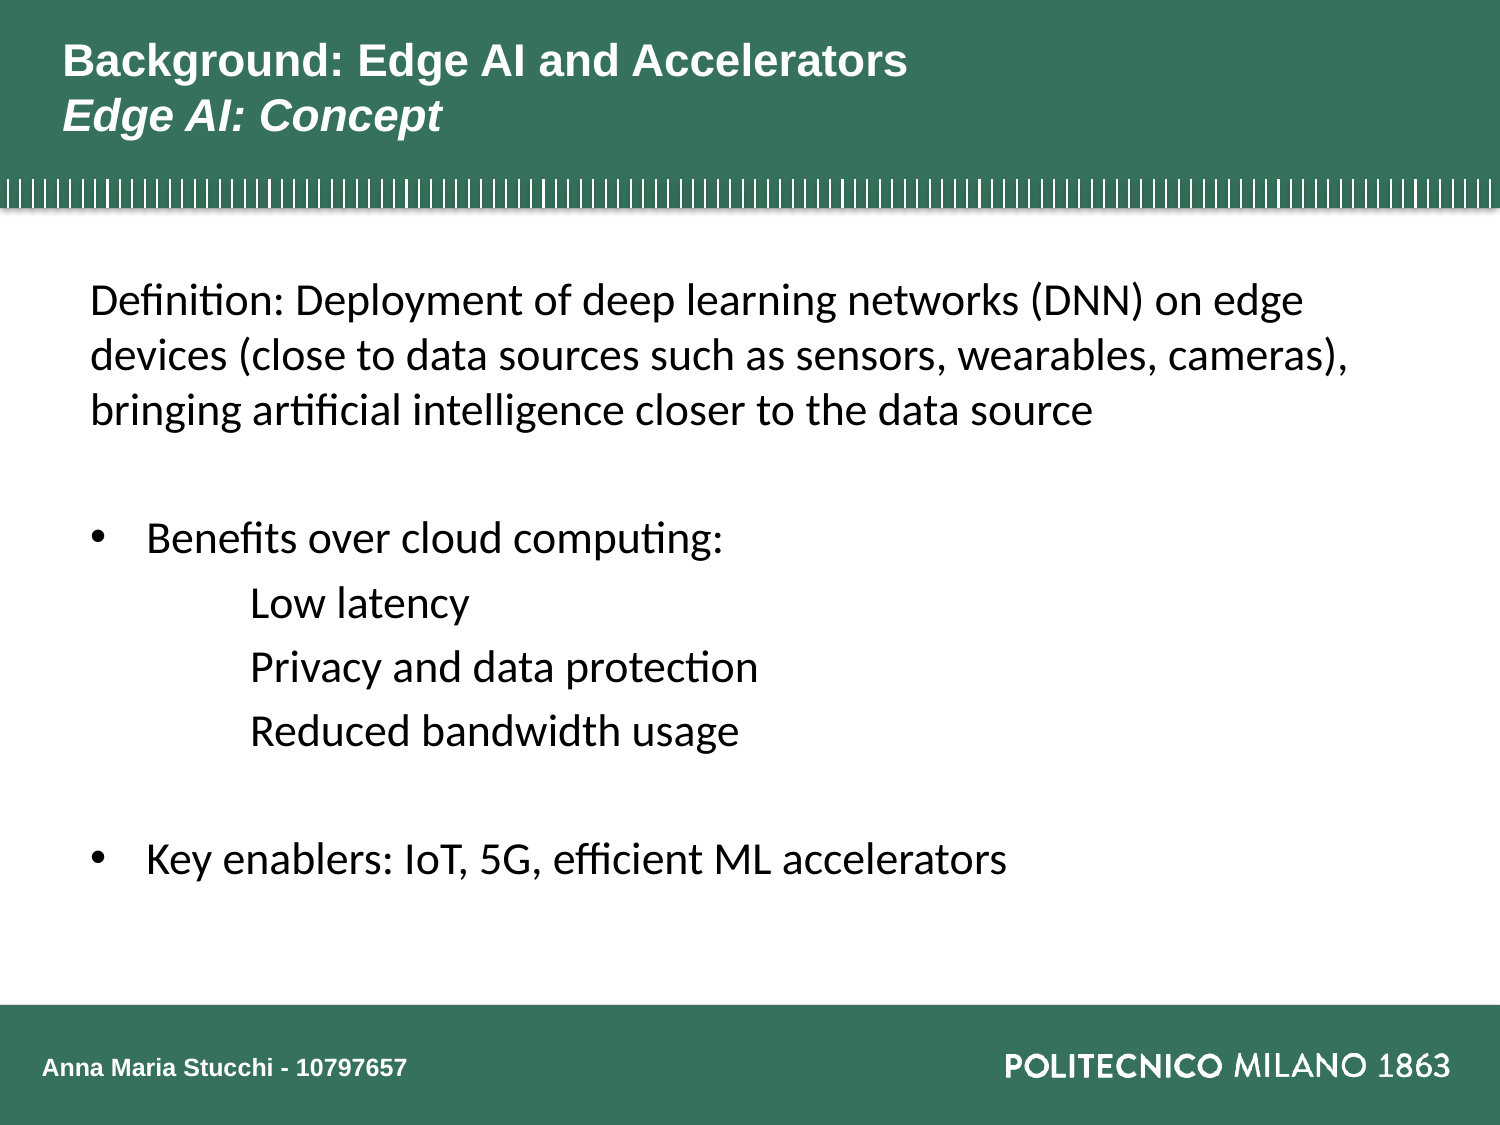

# Background: Edge AI and Accelerators Edge AI: Concept
Definition: Deployment of deep learning networks (DNN) on edge devices (close to data sources such as sensors, wearables, cameras), bringing artificial intelligence closer to the data source

Benefits over cloud computing:
	 Low latency
	 Privacy and data protection
	 Reduced bandwidth usage

Key enablers: IoT, 5G, efficient ML accelerators